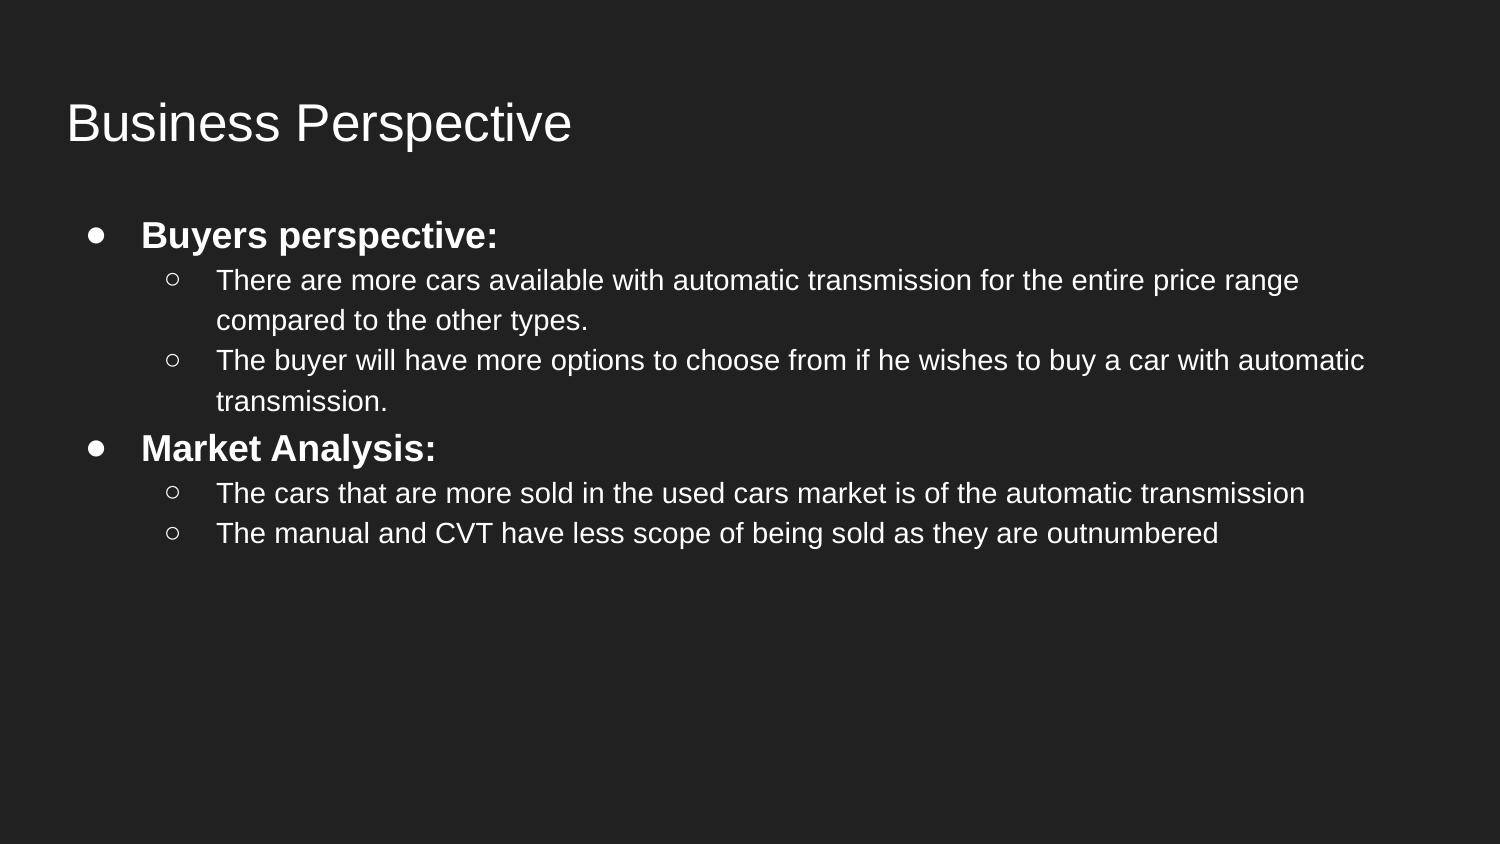

# Business Perspective
Buyers perspective:
There are more cars available with automatic transmission for the entire price range compared to the other types.
The buyer will have more options to choose from if he wishes to buy a car with automatic transmission.
Market Analysis:
The cars that are more sold in the used cars market is of the automatic transmission
The manual and CVT have less scope of being sold as they are outnumbered